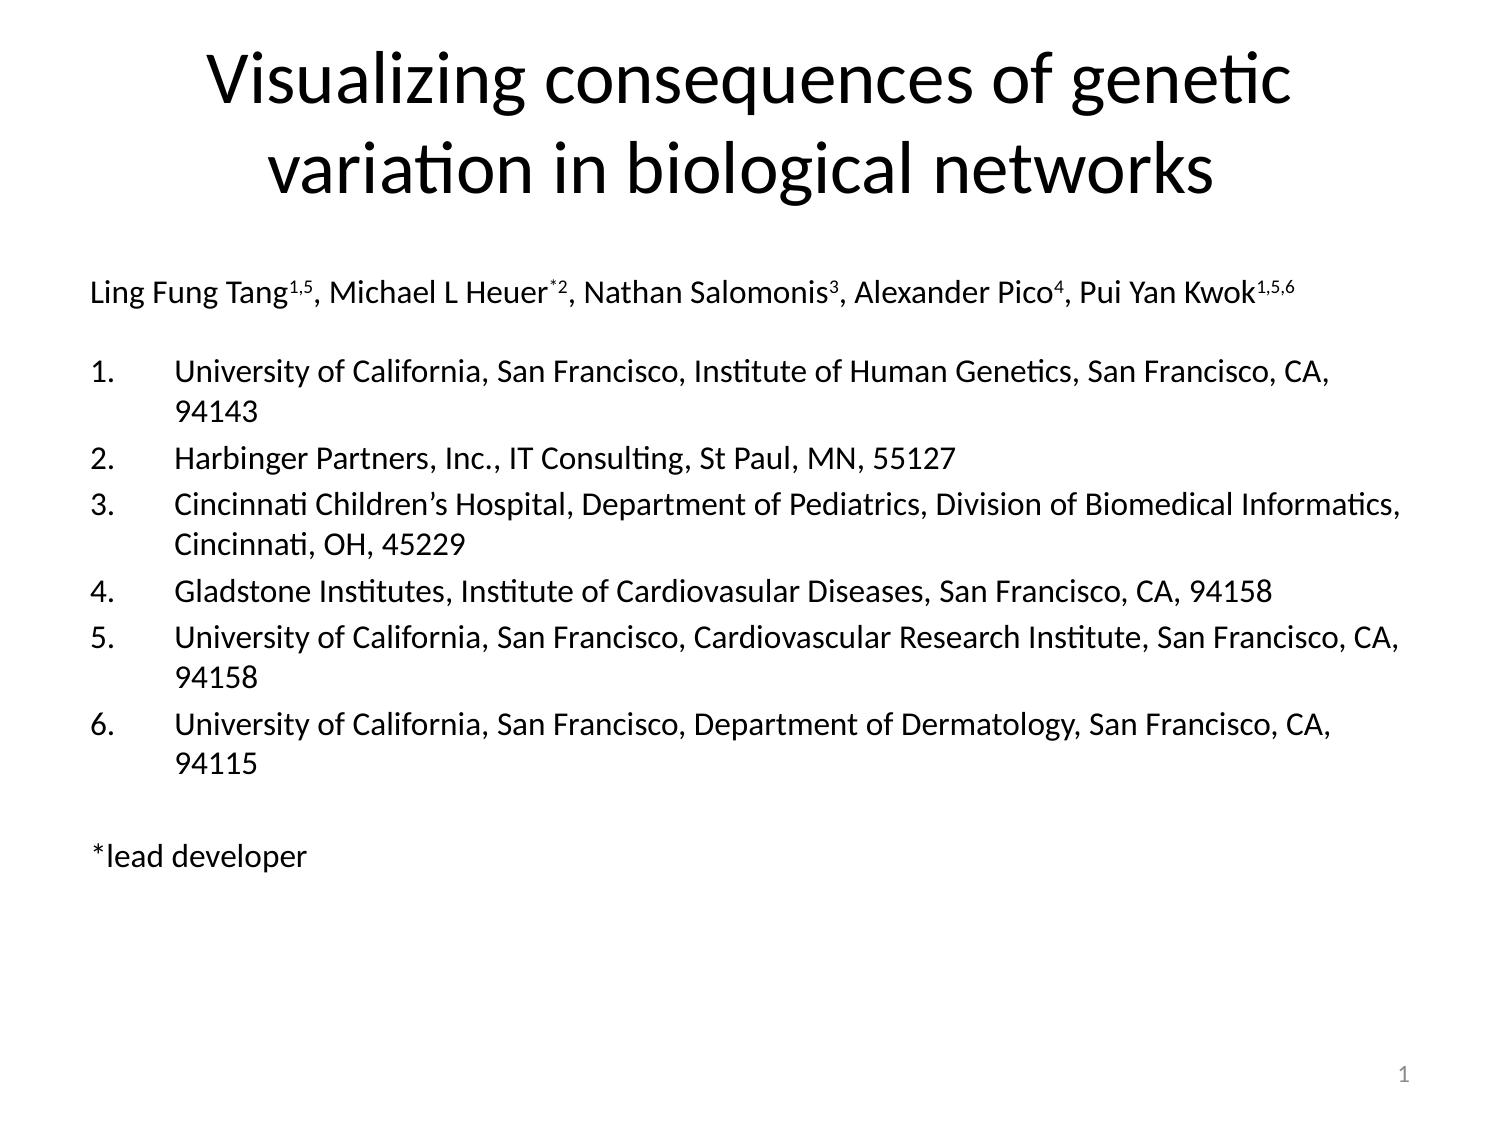

# Visualizing consequences of genetic variation in biological networks
Ling Fung Tang1,5, Michael L Heuer*2, Nathan Salomonis3, Alexander Pico4, Pui Yan Kwok1,5,6
University of California, San Francisco, Institute of Human Genetics, San Francisco, CA, 94143
Harbinger Partners, Inc., IT Consulting, St Paul, MN, 55127
Cincinnati Children’s Hospital, Department of Pediatrics, Division of Biomedical Informatics, Cincinnati, OH, 45229
Gladstone Institutes, Institute of Cardiovasular Diseases, San Francisco, CA, 94158
University of California, San Francisco, Cardiovascular Research Institute, San Francisco, CA, 94158
University of California, San Francisco, Department of Dermatology, San Francisco, CA, 94115

*lead developer
1